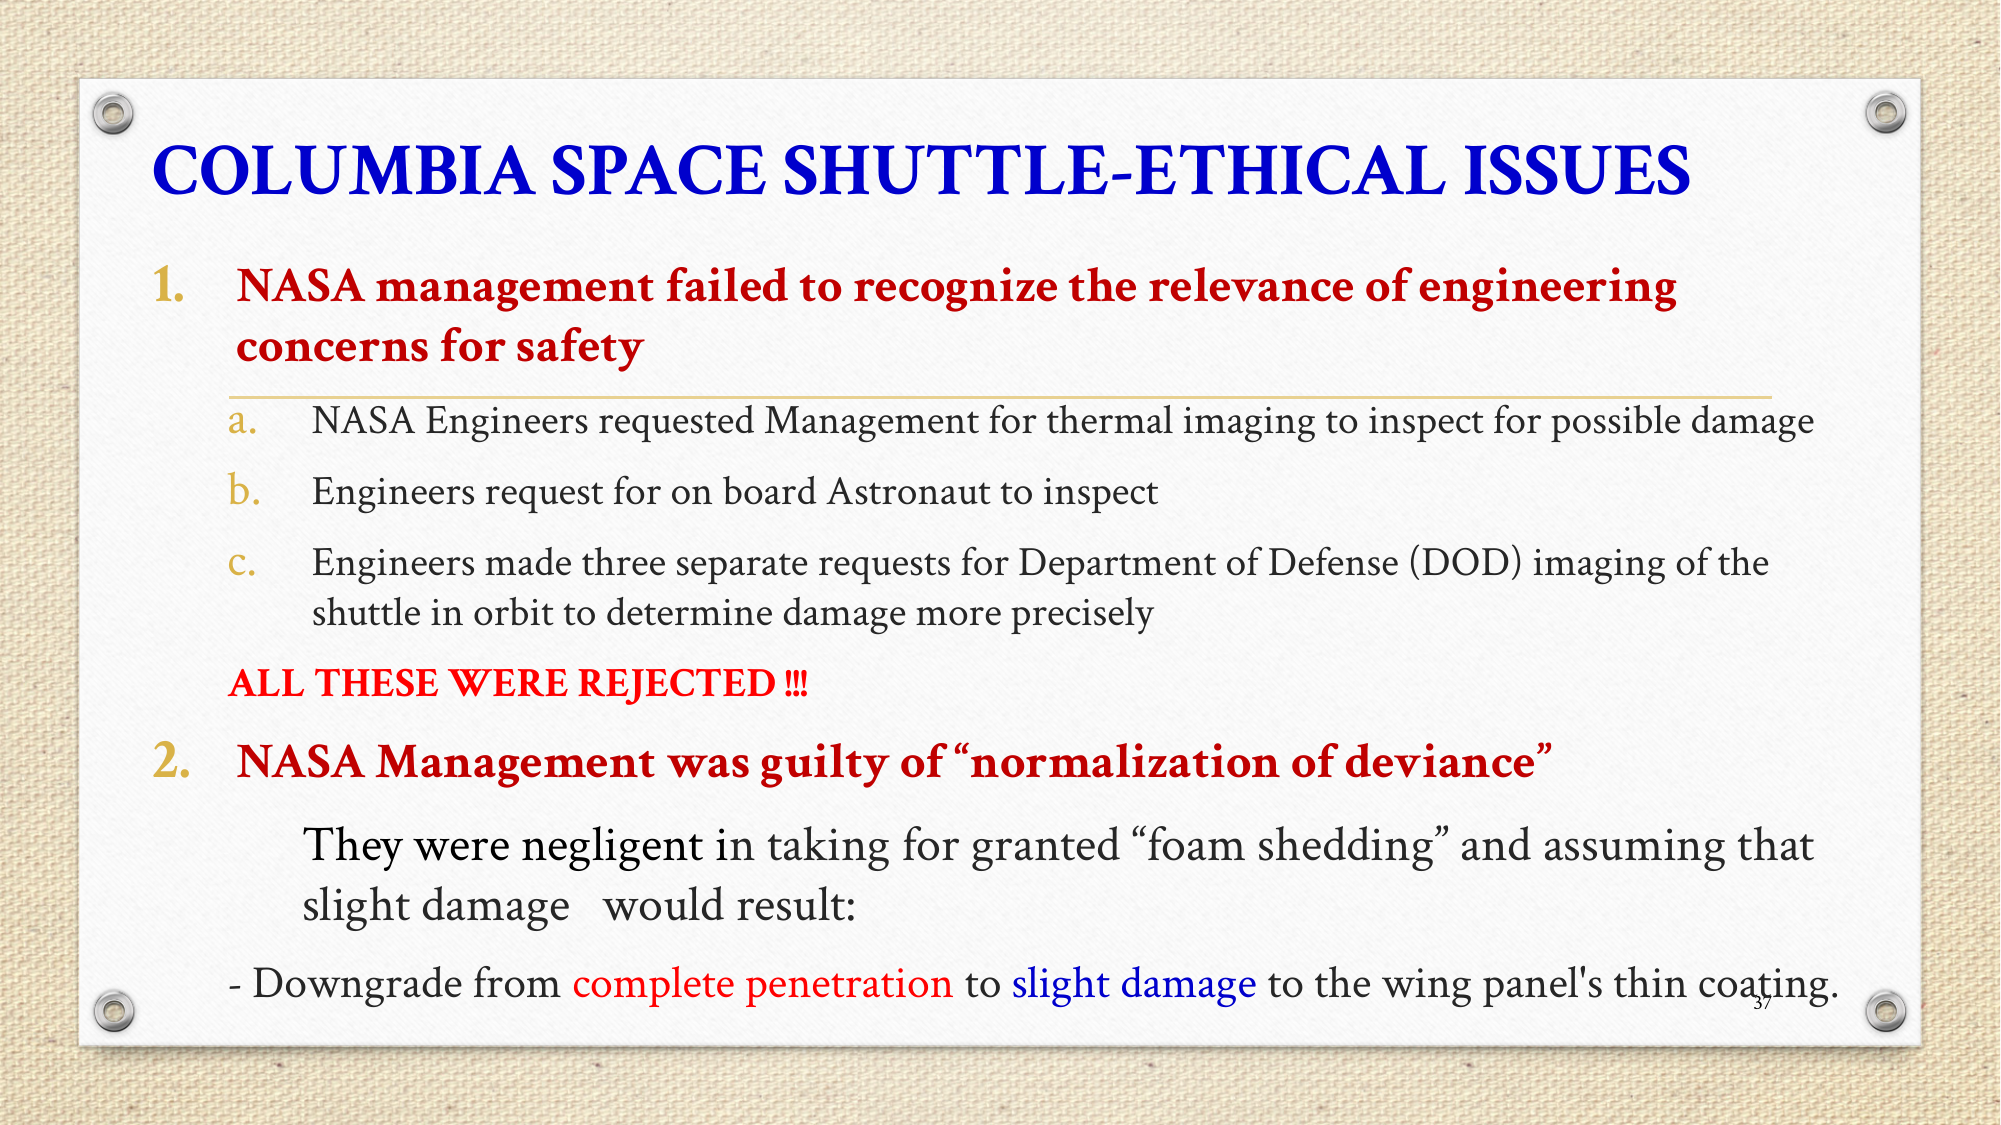

# COLUMBIA SPACE SHUTTLE-ETHICAL ISSUES
NASA management failed to recognize the relevance of engineering concerns for safety
NASA Engineers requested Management for thermal imaging to inspect for possible damage
Engineers request for on board Astronaut to inspect
Engineers made three separate requests for Department of Defense (DOD) imaging of the shuttle in orbit to determine damage more precisely
ALL THESE WERE REJECTED !!!
NASA Management was guilty of “normalization of deviance”
	They were negligent in taking for granted “foam shedding” and assuming that 	slight damage 	would result:
- Downgrade from complete penetration to slight damage to the wing panel's thin coating.

37